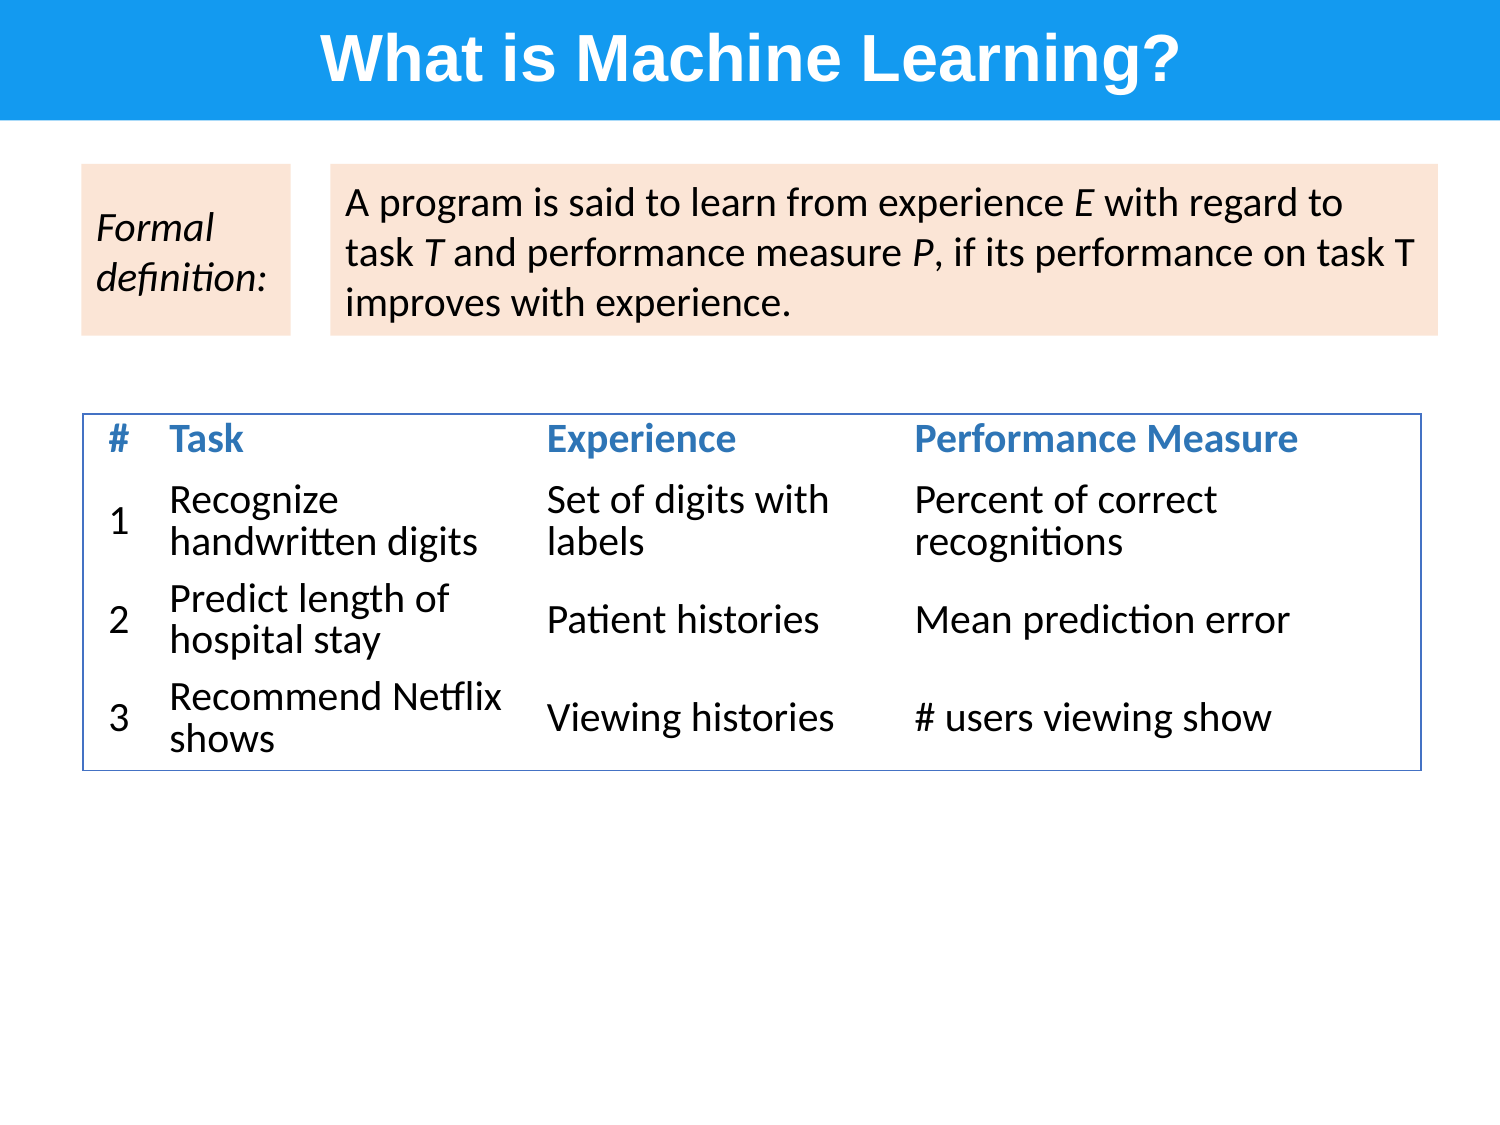

What is Machine Learning?
Formal definition:
A program is said to learn from experience E with regard to  task T and performance measure P, if its performance on task T improves with experience.
| # | Task | Experience | Performance Measure |
| --- | --- | --- | --- |
| 1 | Recognize handwritten digits | Set of digits with labels | Percent of correct recognitions |
| 2 | Predict length of hospital stay | Patient histories | Mean prediction error |
| 3 | Recommend Netflix shows | Viewing histories | # users viewing show |